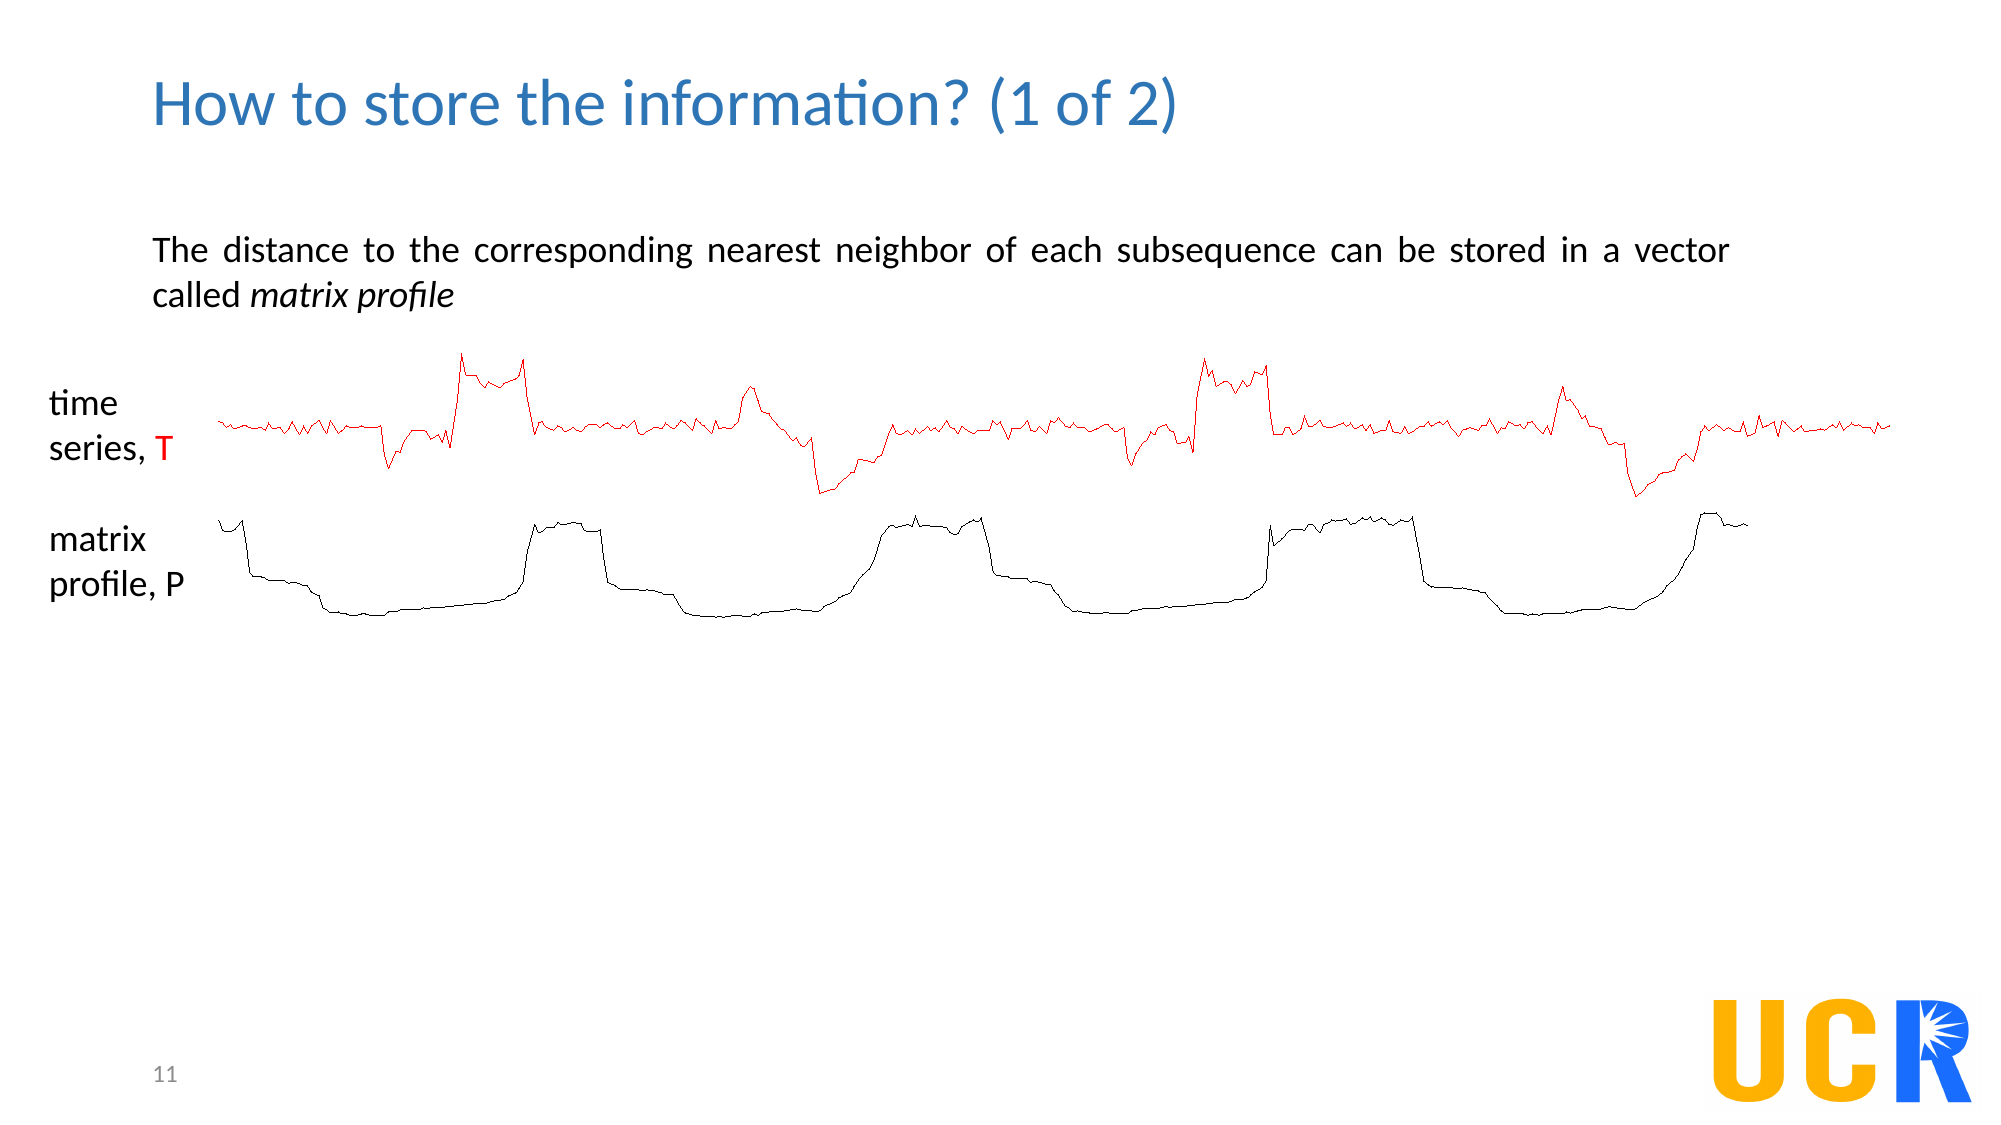

# How to store the information? (1 of 2)
The distance to the corresponding nearest neighbor of each subsequence can be stored in a vector called matrix profile

time series, T
matrix profile, P

11